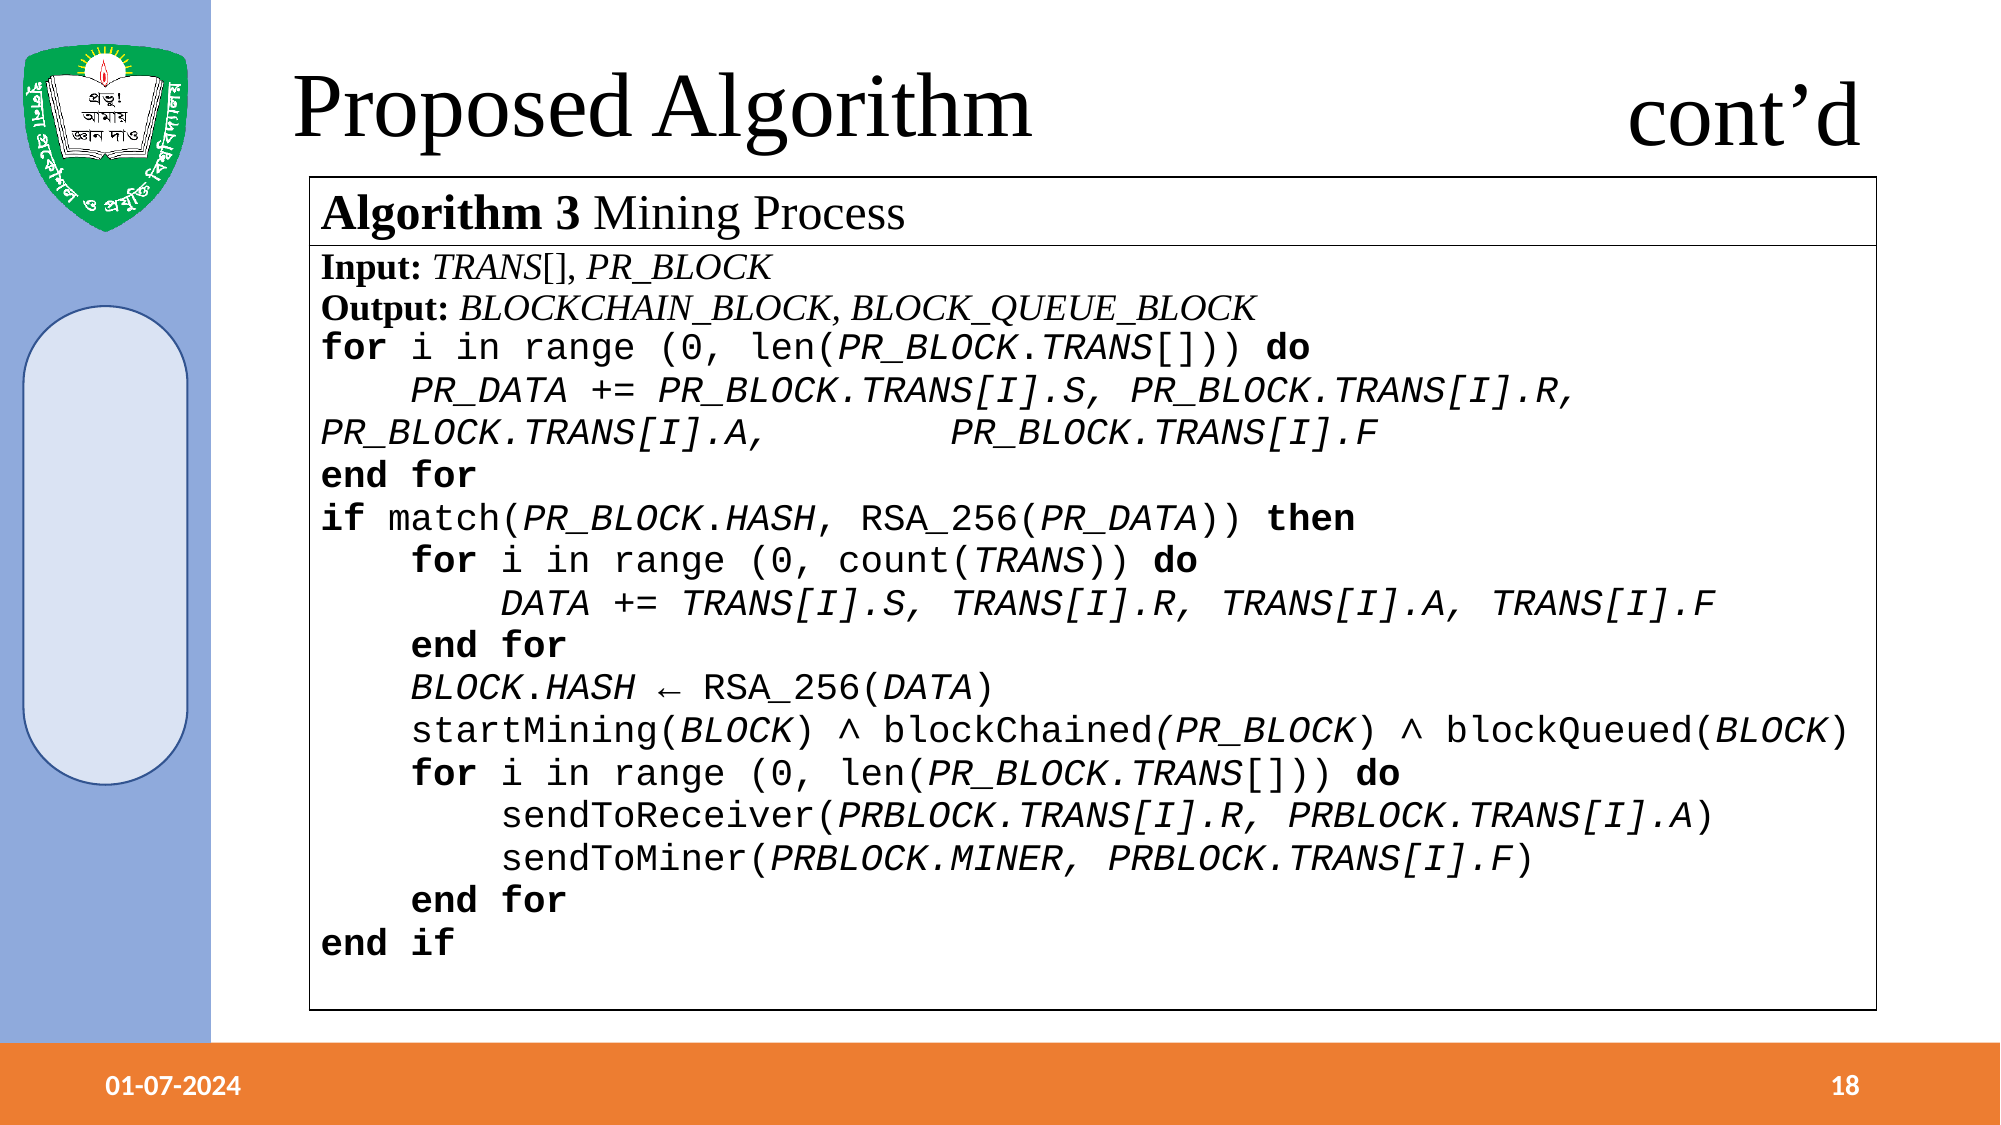

Proposed Algorithm
cont’d
| Algorithm 3 Mining Process |
| --- |
| Input: TRANS[], PR\_BLOCK Output: BLOCKCHAIN\_BLOCK, BLOCK\_QUEUE\_BLOCK for i in range (0, len(PR\_BLOCK.TRANS[])) do PR\_DATA += PR\_BLOCK.TRANS[I].S, PR\_BLOCK.TRANS[I].R, PR\_BLOCK.TRANS[I].A, PR\_BLOCK.TRANS[I].F end for if match(PR\_BLOCK.HASH, RSA\_256(PR\_DATA)) then for i in range (0, count(TRANS)) do DATA += TRANS[I].S, TRANS[I].R, TRANS[I].A, TRANS[I].F end for BLOCK.HASH ← RSA\_256(DATA) startMining(BLOCK) ∧ blockChained(PR\_BLOCK) ∧ blockQueued(BLOCK) for i in range (0, len(PR\_BLOCK.TRANS[])) do sendToReceiver(PRBLOCK.TRANS[I].R, PRBLOCK.TRANS[I].A) sendToMiner(PRBLOCK.MINER, PRBLOCK.TRANS[I].F) end for end if |